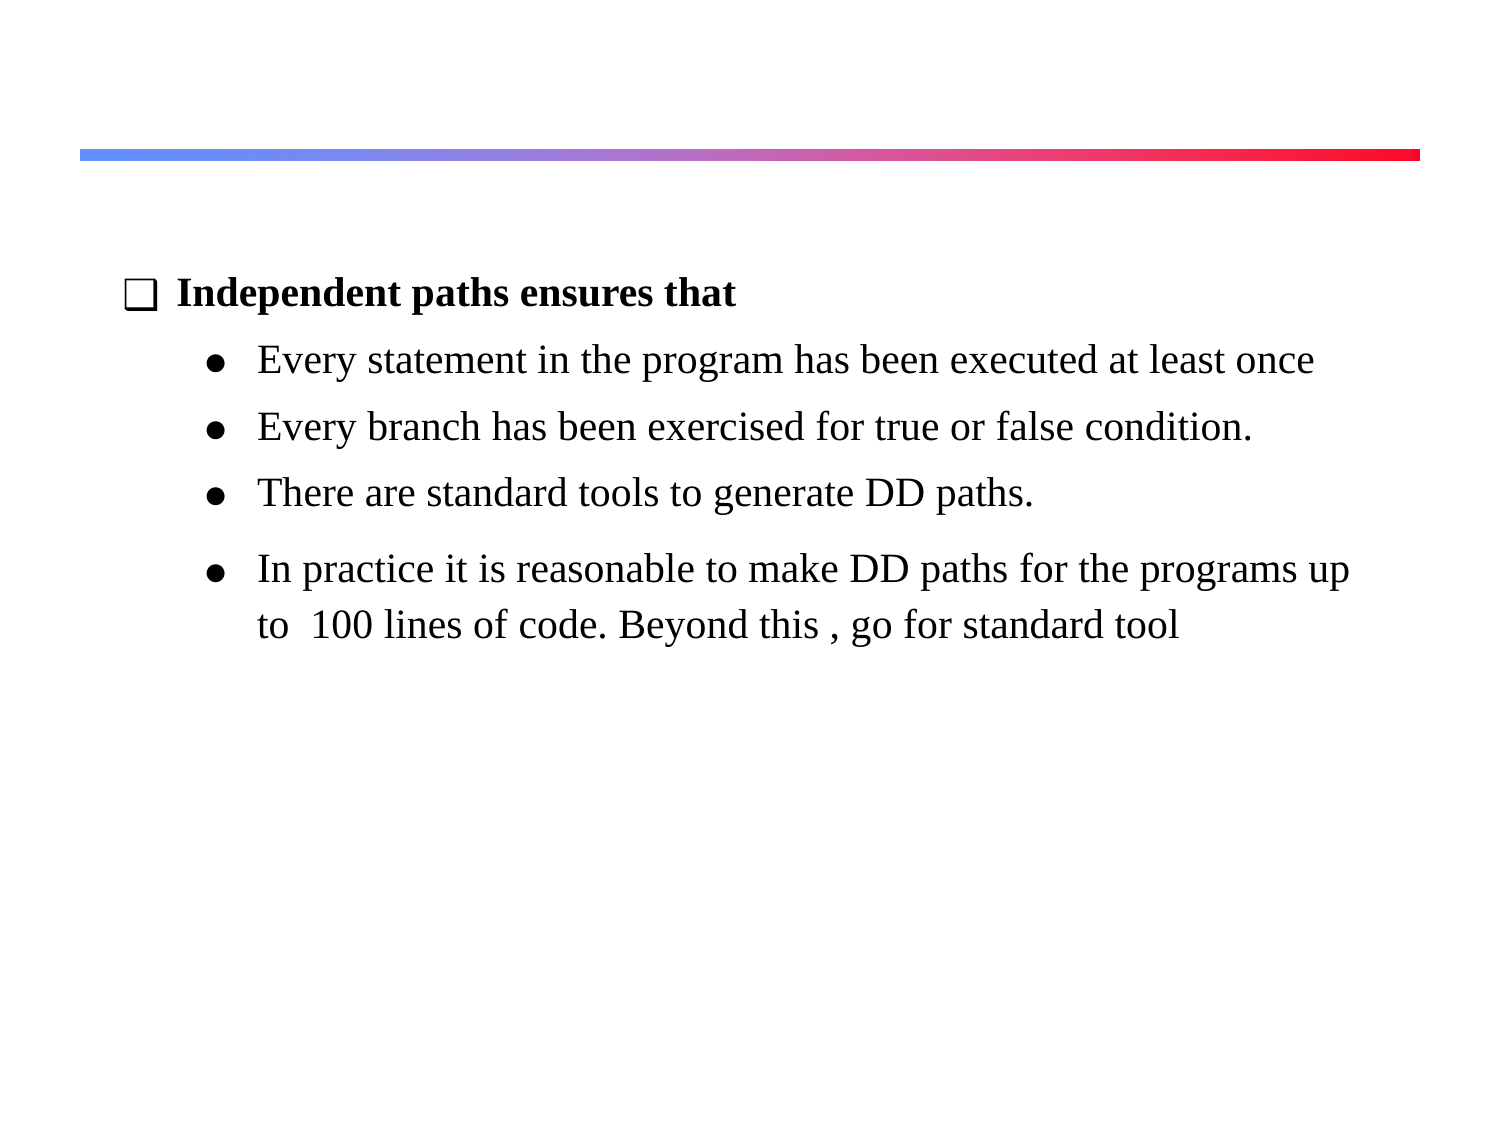

Independent paths ensures that
Every statement in the program has been executed at least once
Every branch has been exercised for true or false condition.
There are standard tools to generate DD paths.
In practice it is reasonable to make DD paths for the programs up to  100 lines of code. Beyond this , go for standard tool